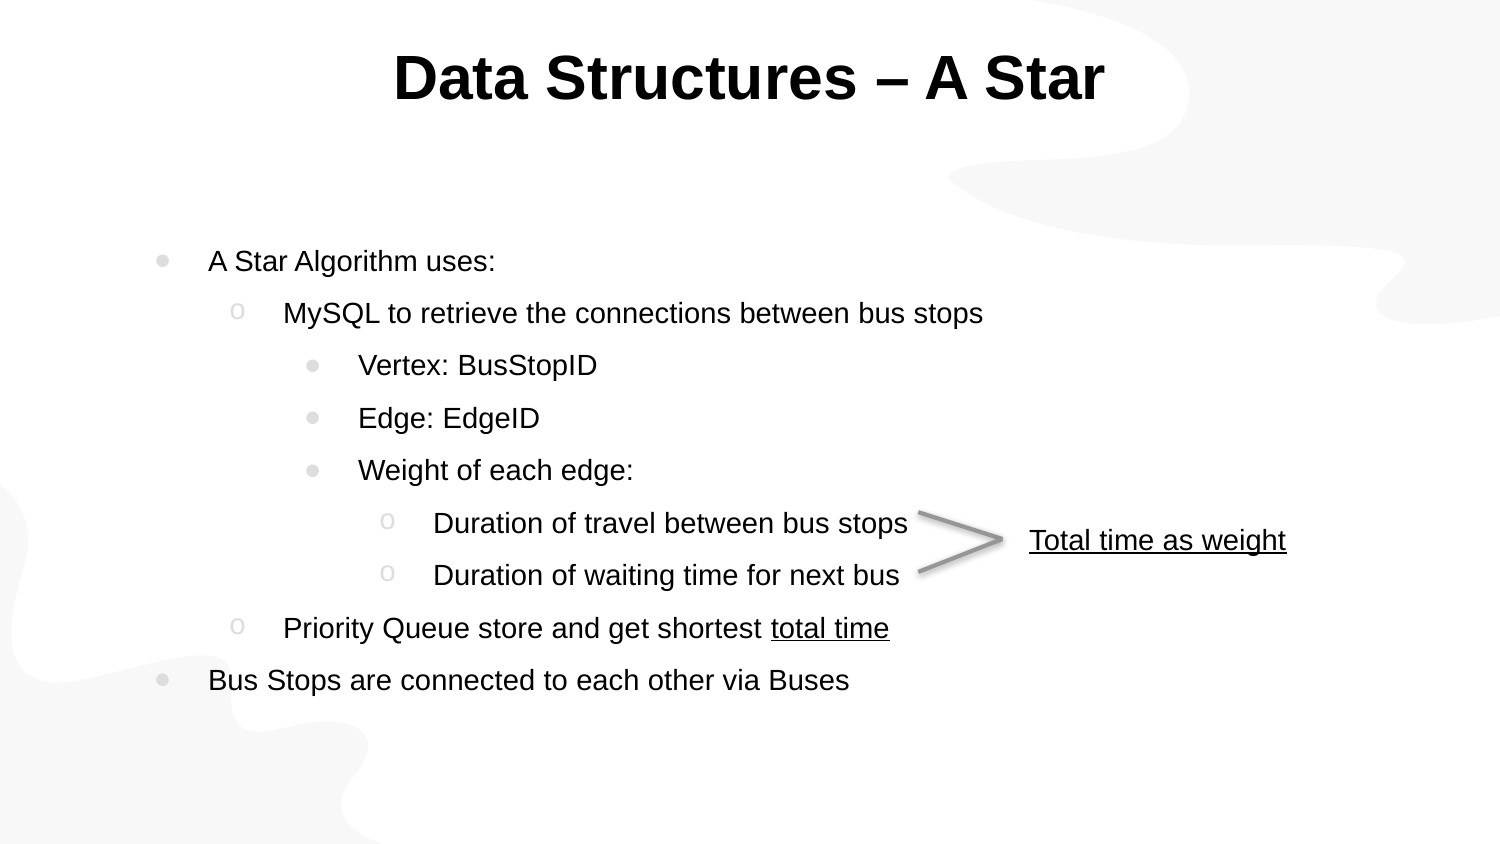

# Data Structures – A Star
A Star Algorithm uses:
MySQL to retrieve the connections between bus stops
Vertex: BusStopID
Edge: EdgeID
Weight of each edge:
Duration of travel between bus stops
Duration of waiting time for next bus
Priority Queue store and get shortest total time
Bus Stops are connected to each other via Buses
Total time as weight